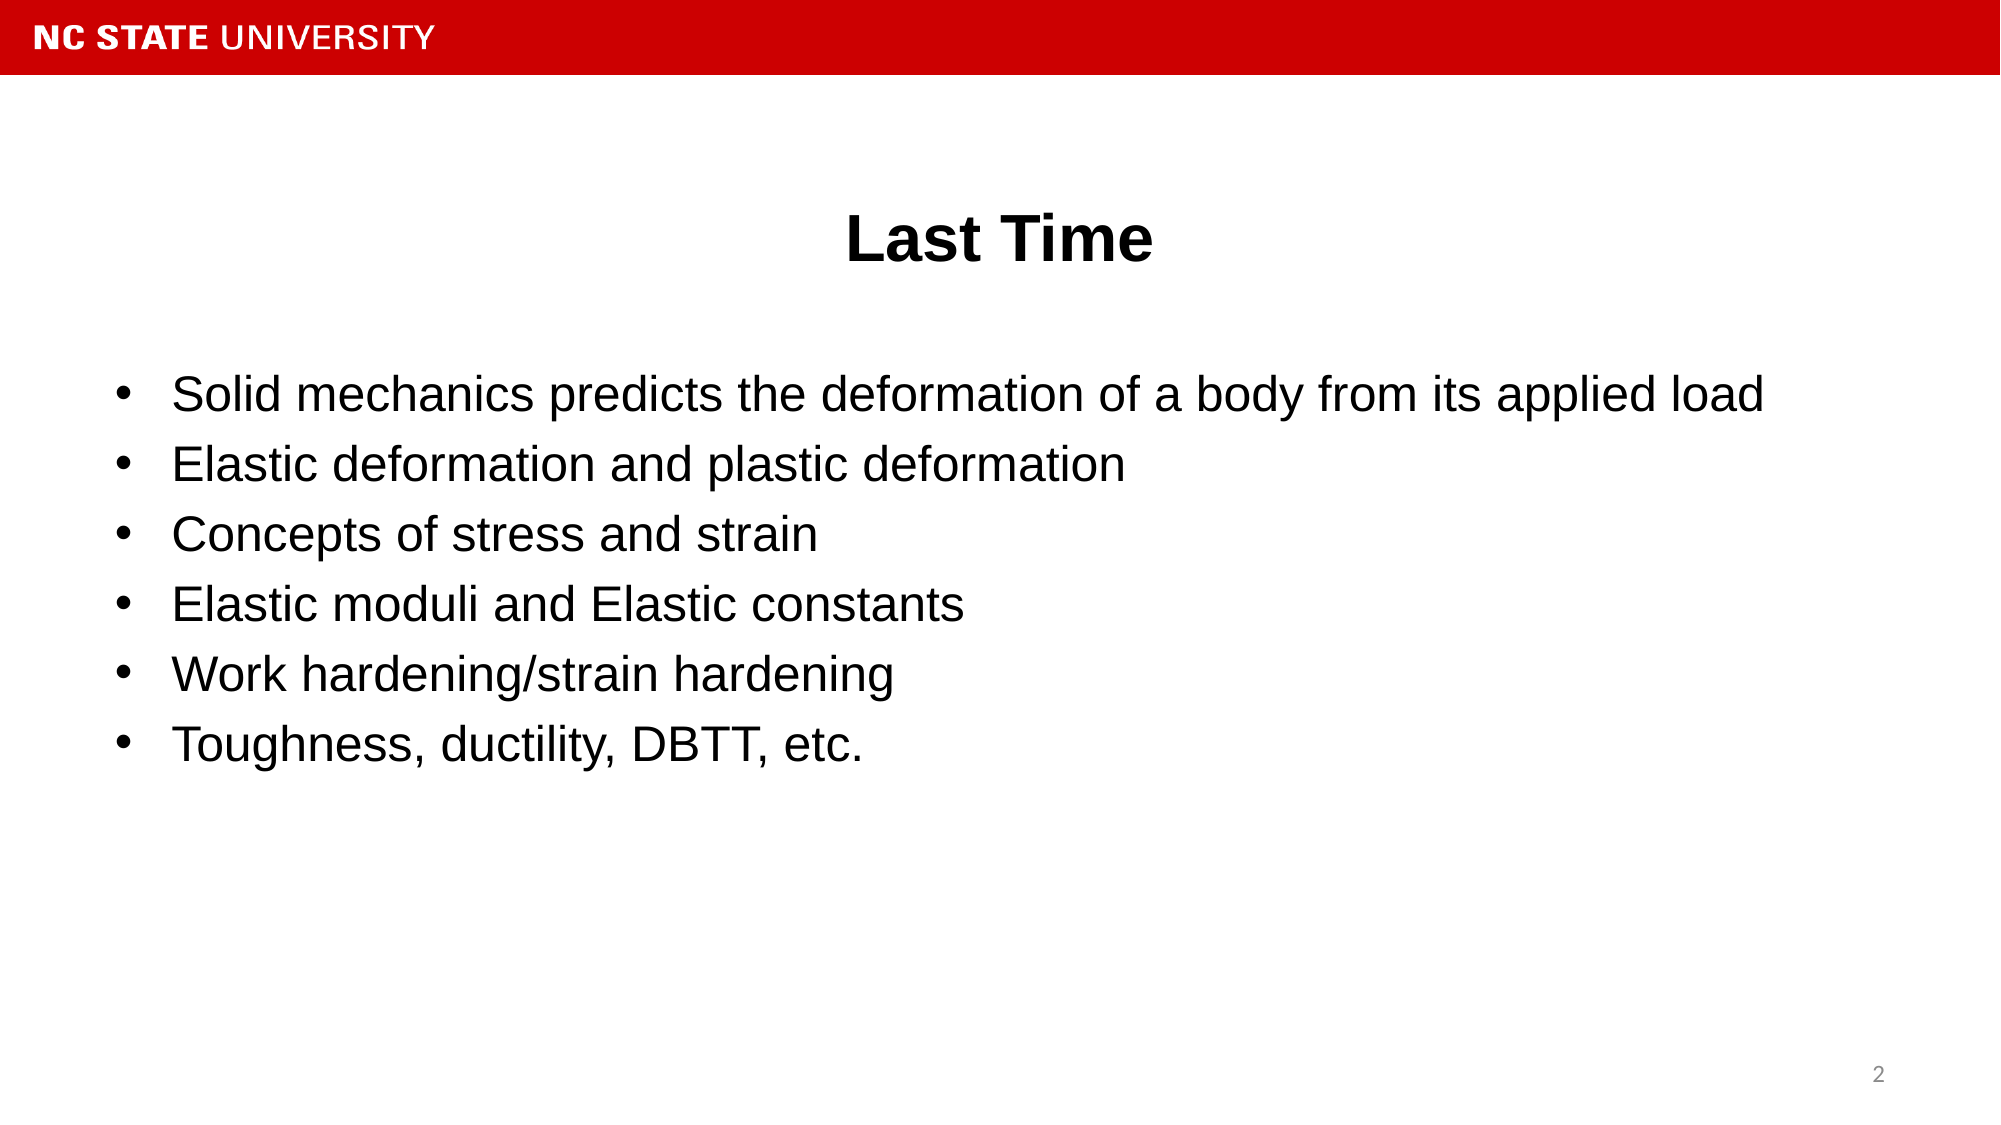

# Last Time
Solid mechanics predicts the deformation of a body from its applied load
Elastic deformation and plastic deformation
Concepts of stress and strain
Elastic moduli and Elastic constants
Work hardening/strain hardening
Toughness, ductility, DBTT, etc.

2